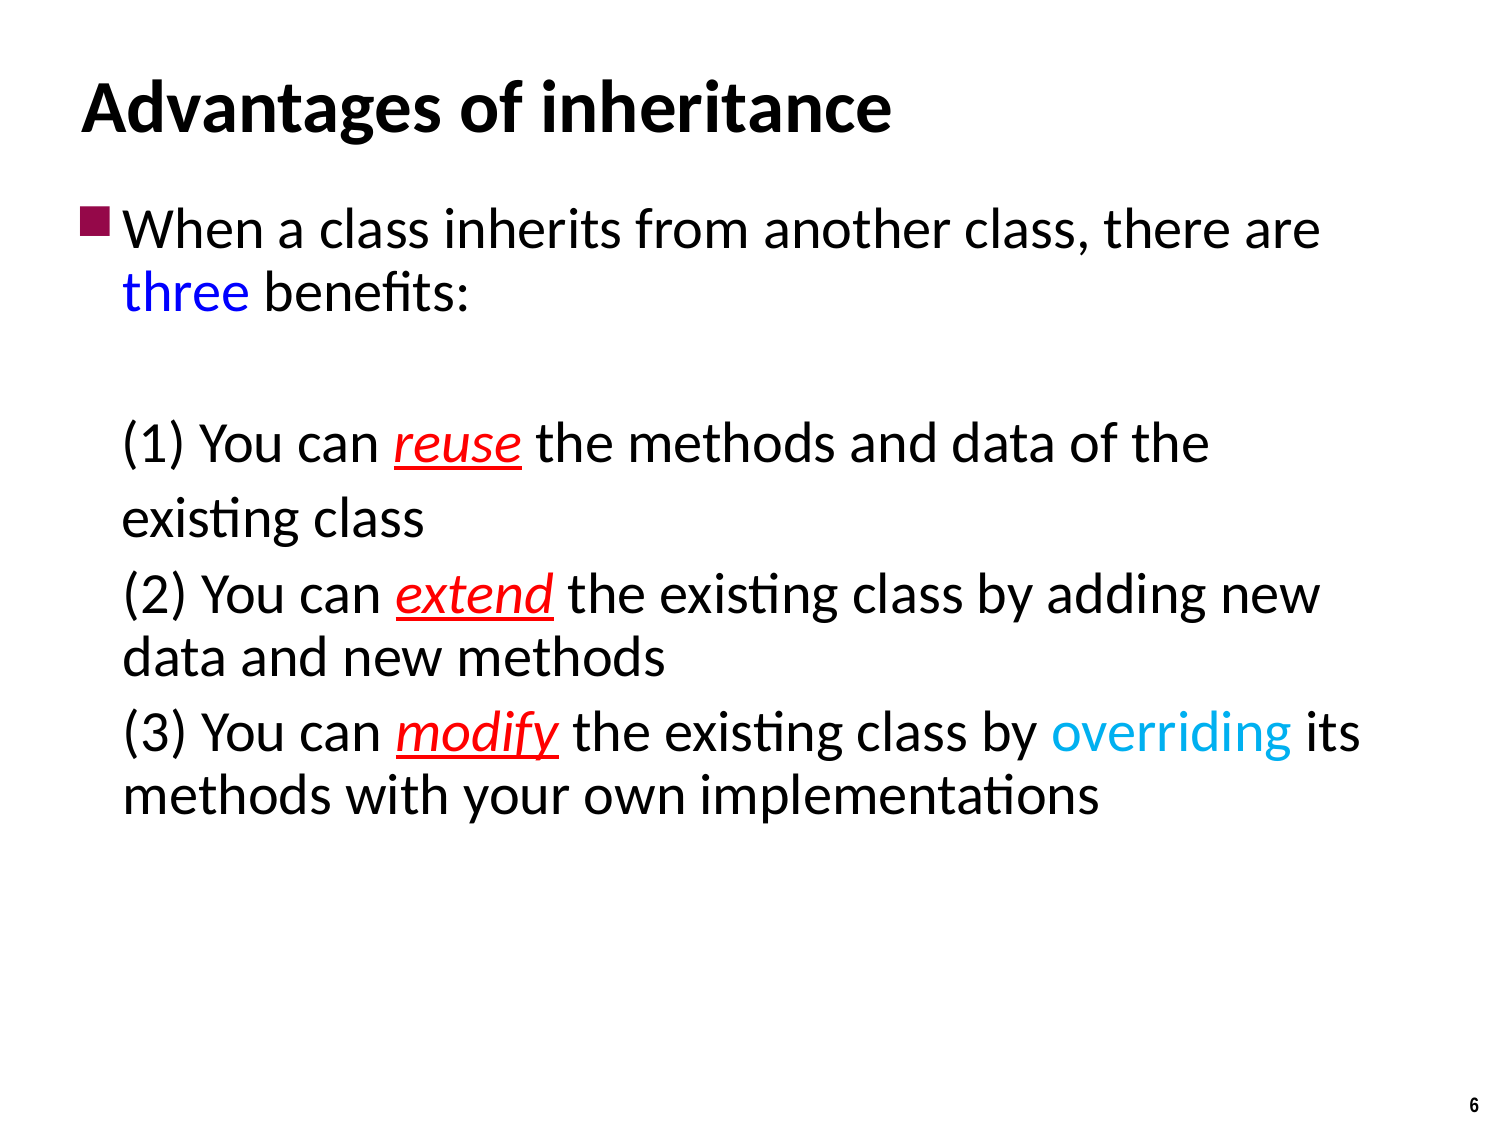

# Advantages of inheritance
When a class inherits from another class, there are three benefits:

   (1) You can reuse the methods and data of the
   existing class
	(2) You can extend the existing class by adding new data and new methods
	(3) You can modify the existing class by overriding its methods with your own implementations